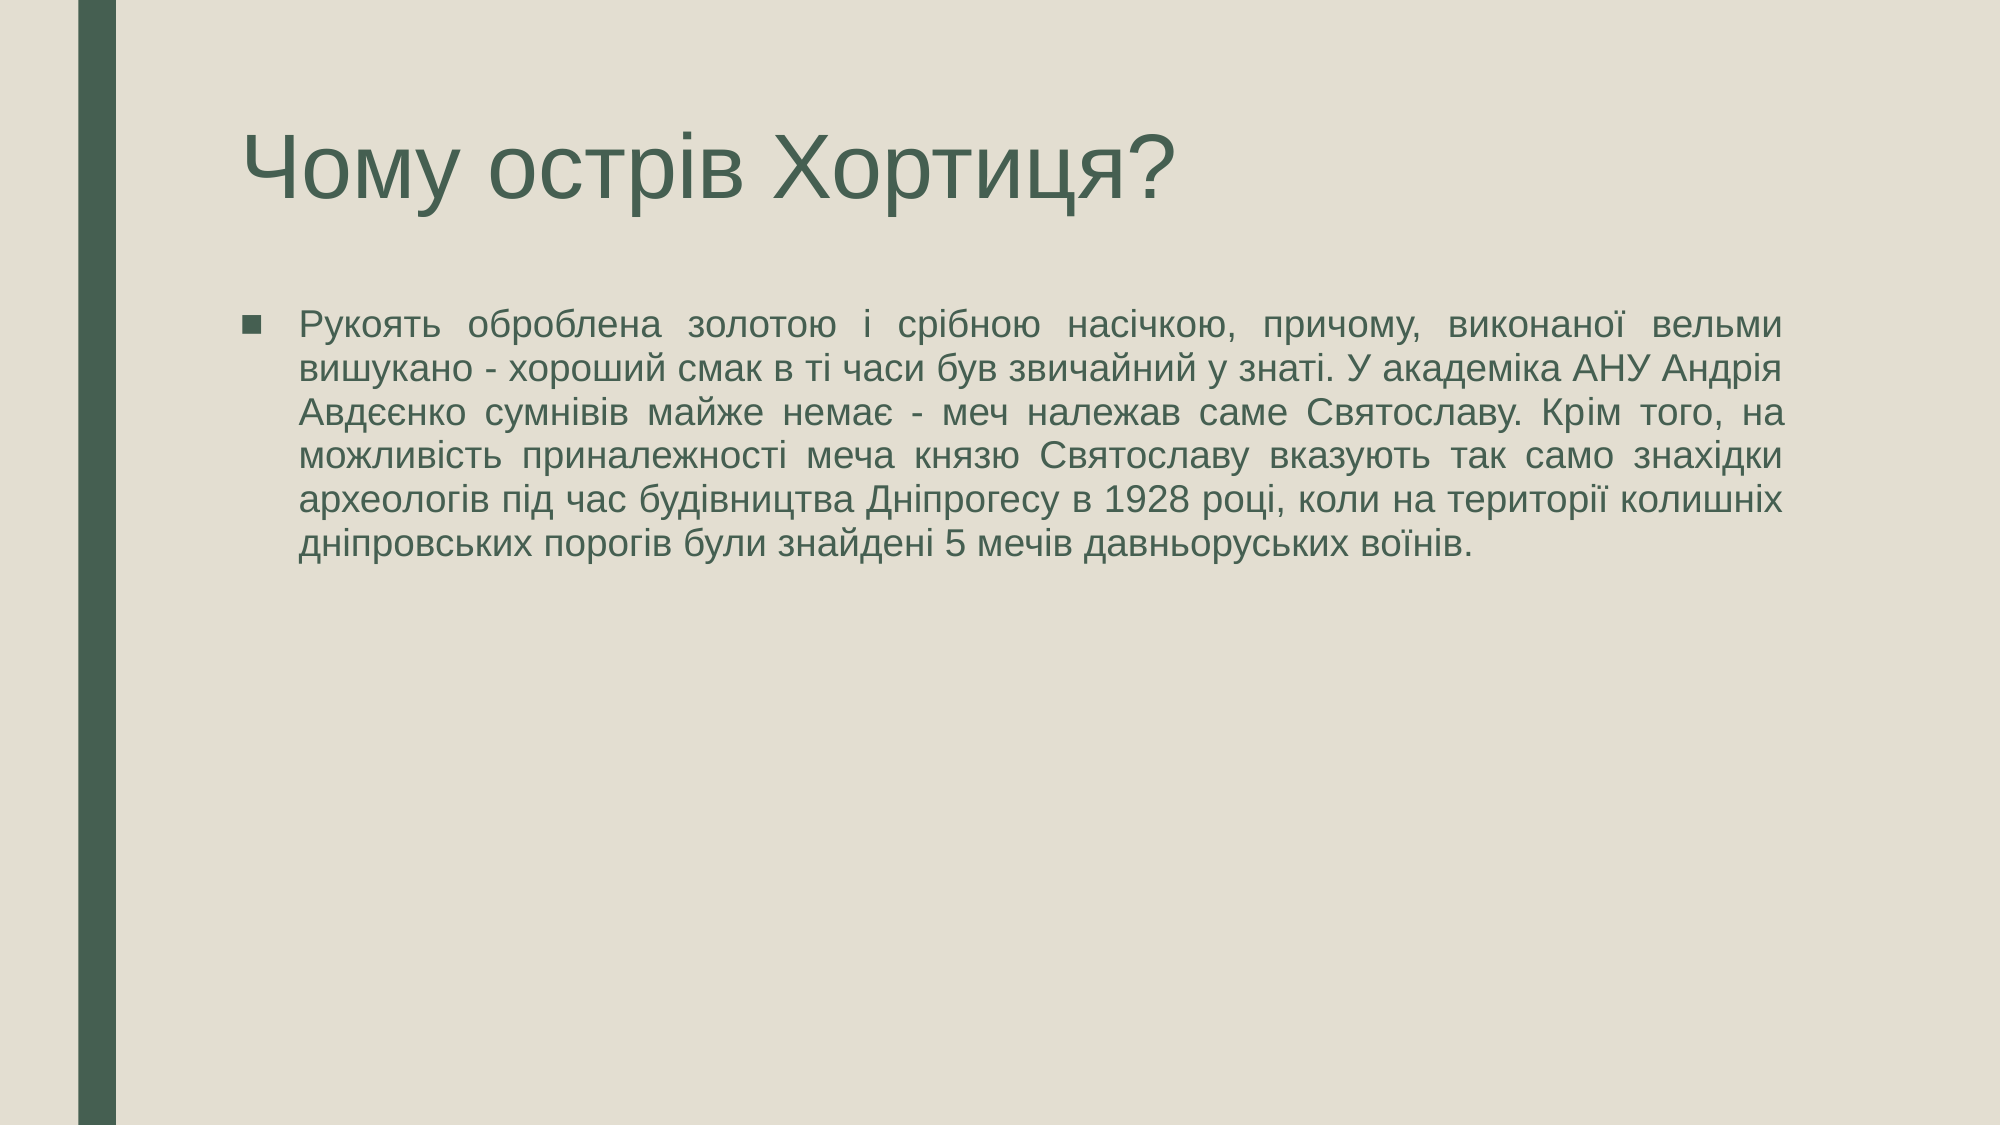

# Чому острів Хортиця?
Рукоять оброблена золотою і срібною насічкою, причому, виконаної вельми вишукано - хороший смак в ті часи був звичайний у знаті. У академіка АНУ Андрія Авдєєнко сумнівів майже немає - меч належав саме Святославу. Крім того, на можливість приналежності меча князю Святославу вказують так само знахідки археологів під час будівництва Дніпрогесу в 1928 році, коли на території колишніх дніпровських порогів були знайдені 5 мечів давньоруських воїнів.